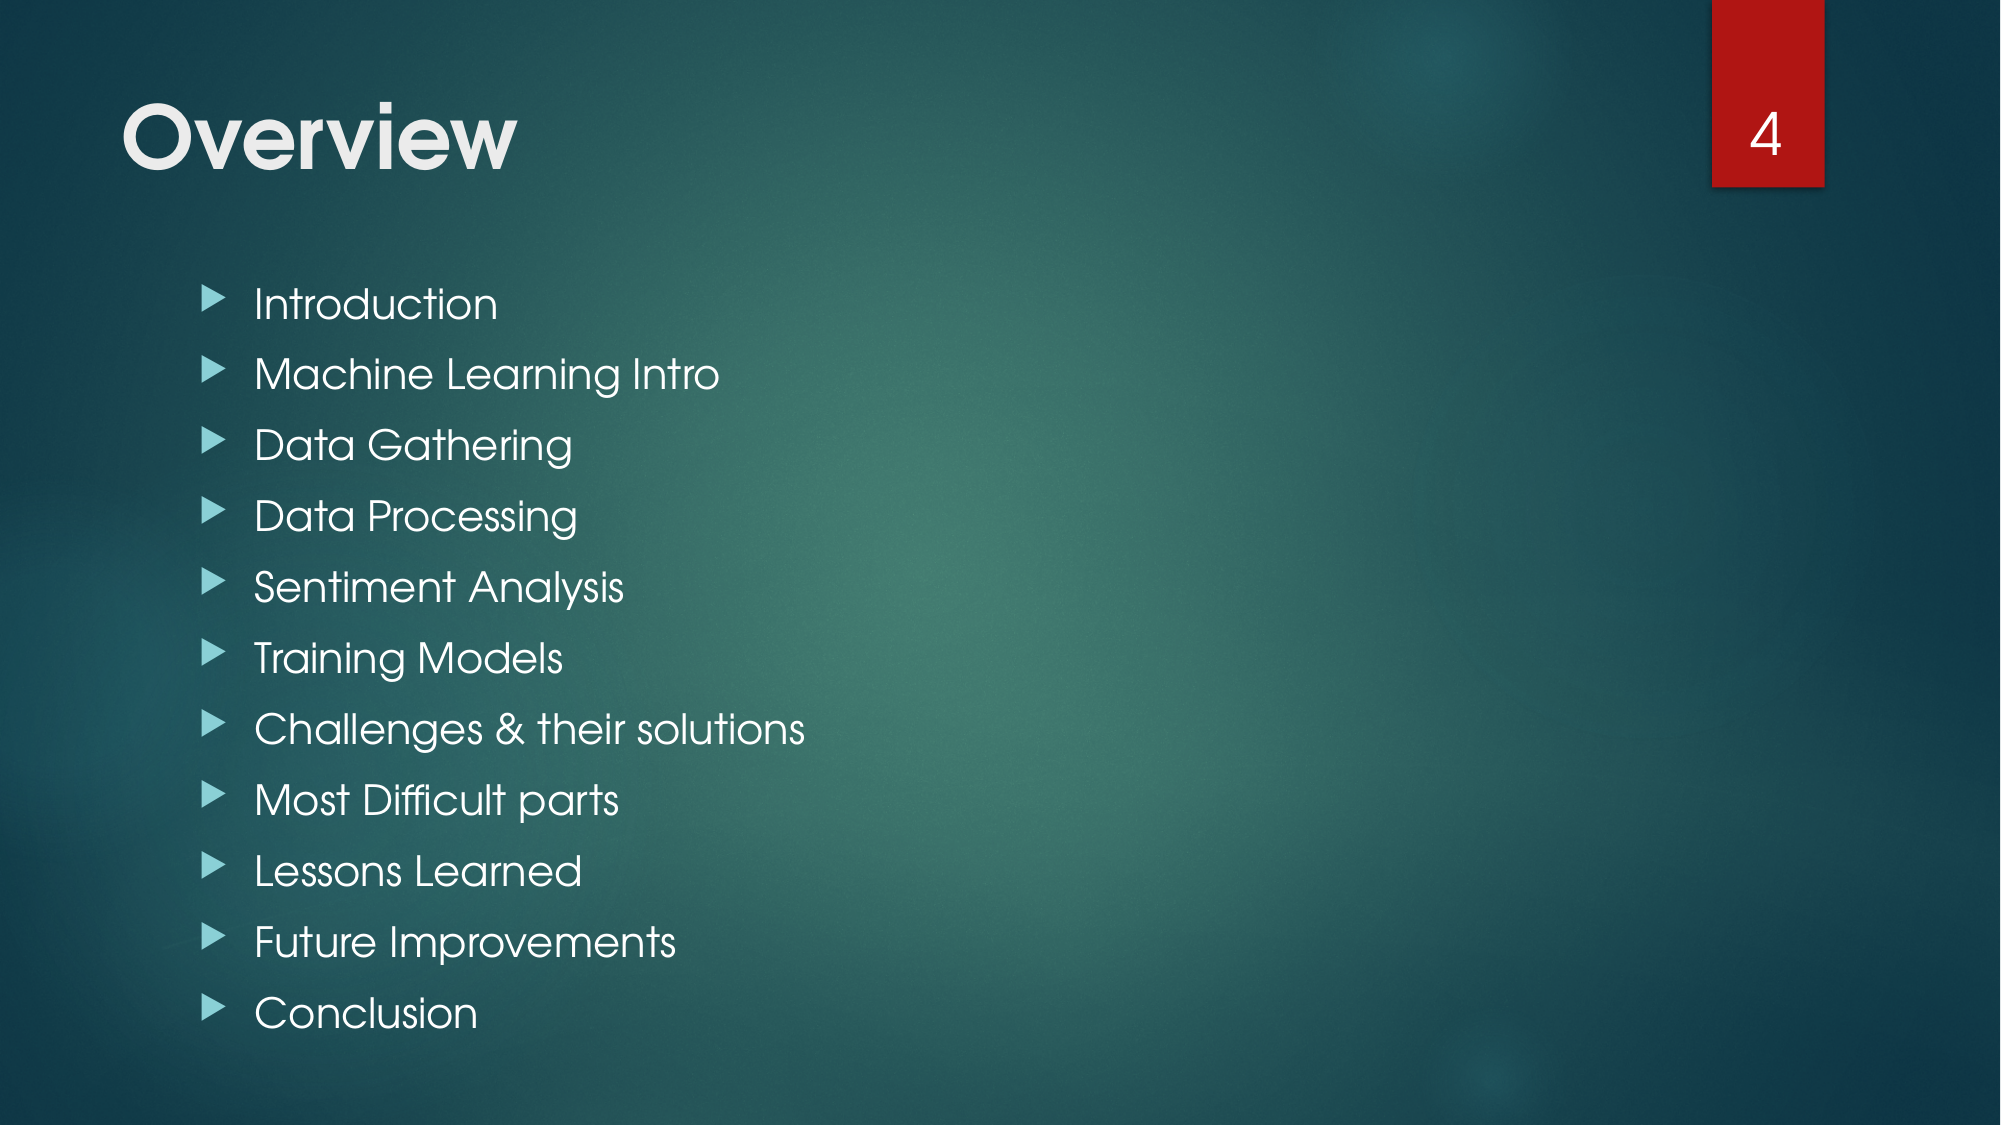

4
# Overview
Introduction
Machine Learning Intro
Data Gathering
Data Processing
Sentiment Analysis
Training Models
Challenges & their solutions
Most Difficult parts
Lessons Learned
Future Improvements
Conclusion